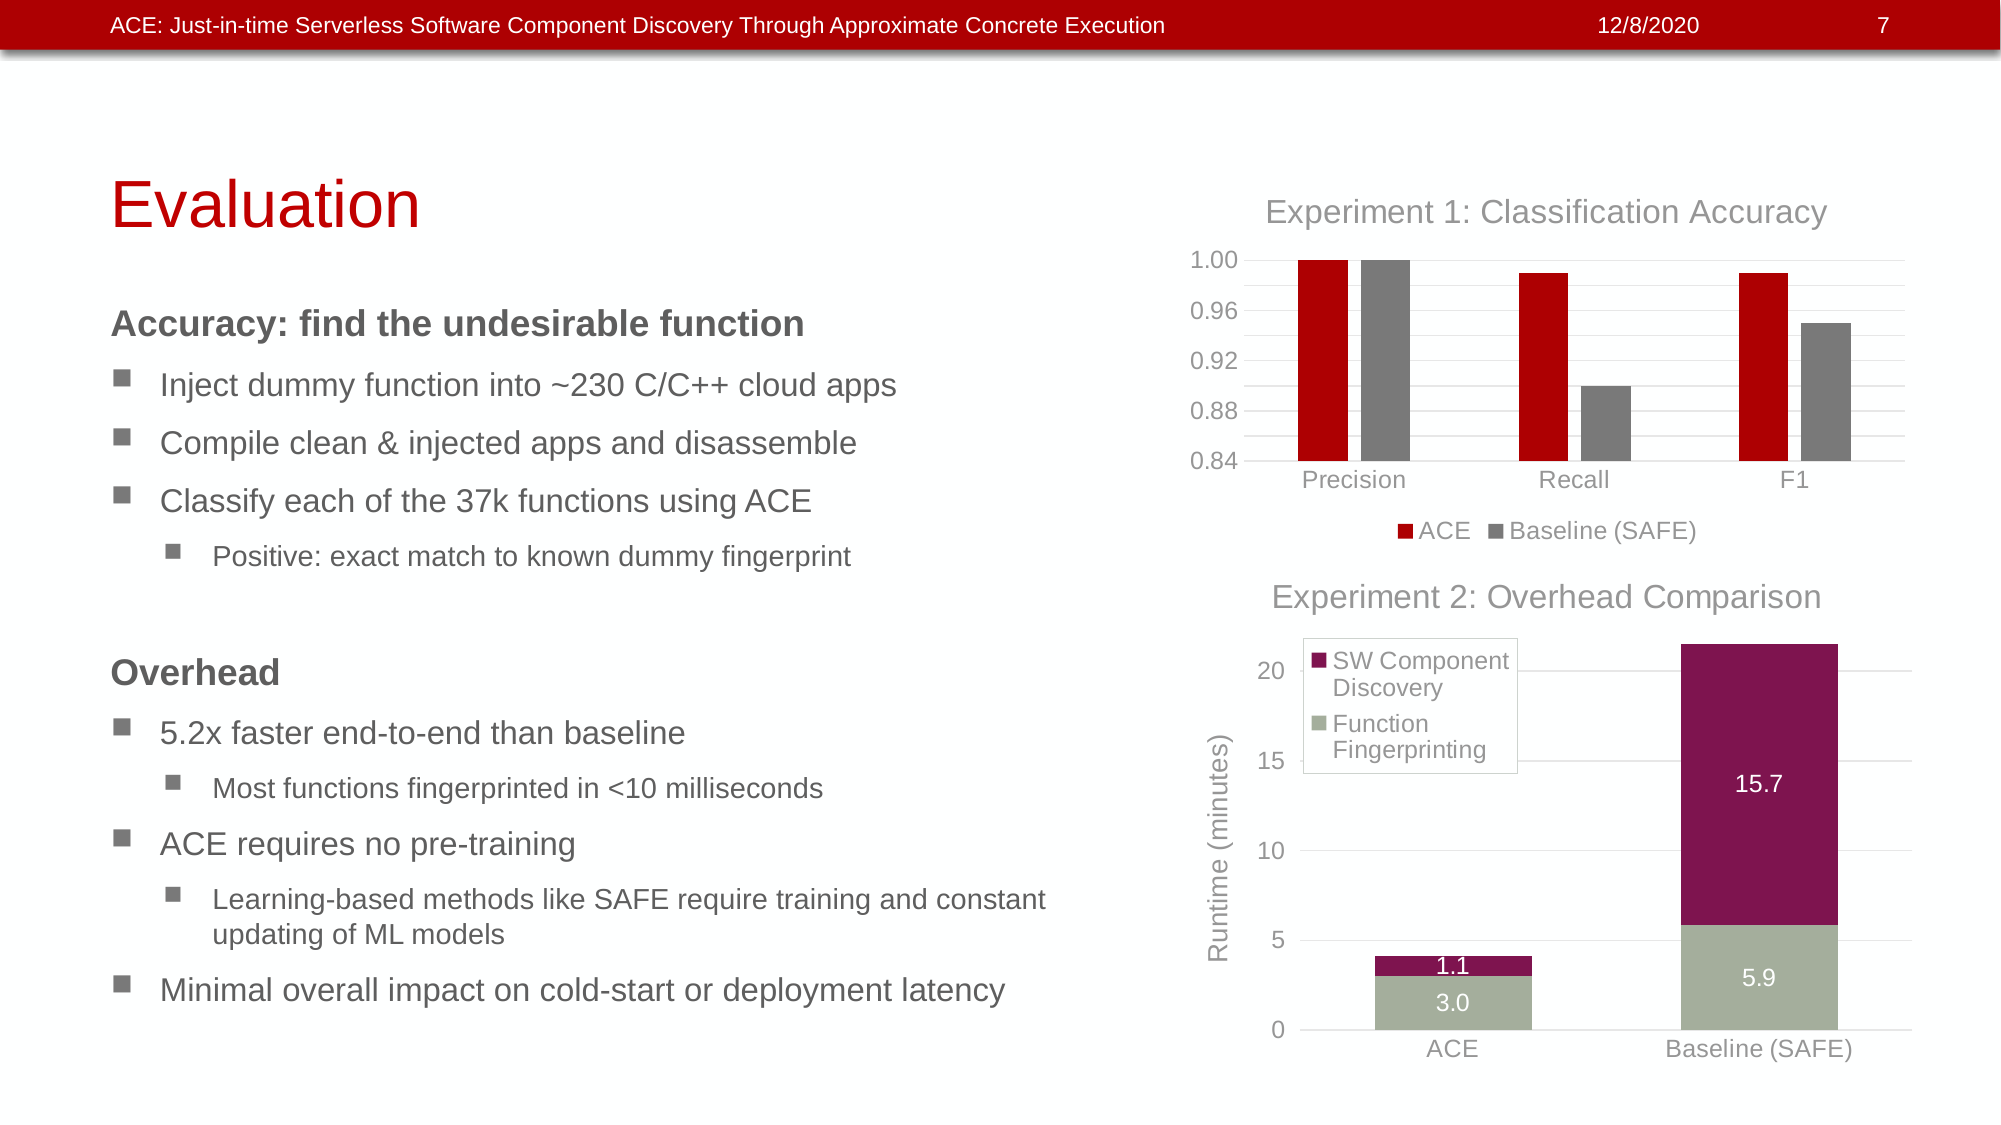

# Evaluation

### Chart: Experiment 1: Classification Accuracy

| Category | ACE | Baseline (SAFE) |
|---|---|---|
| Precision | 1.0 | 1.0 |
| Recall | 0.99 | 0.9 |
| F1 | 0.99 | 0.95 |
Accuracy: find the undesirable function
Inject dummy function into ~230 C/C++ cloud apps
Compile clean & injected apps and disassemble
Classify each of the 37k functions using ACE
Positive: exact match to known dummy fingerprint

Overhead
5.2x faster end-to-end than baseline
Most functions fingerprinted in <10 milliseconds
ACE requires no pre-training
Learning-based methods like SAFE require training and constant updating of ML models
Minimal overall impact on cold-start or deployment latency

### Chart: Experiment 2: Overhead Comparison

| Category | Function Fingerprinting | SW Component Discovery |
|---|---|---|
| ACE | 3.03 | 1.1 |
| Baseline (SAFE) | 5.87 | 15.65 |